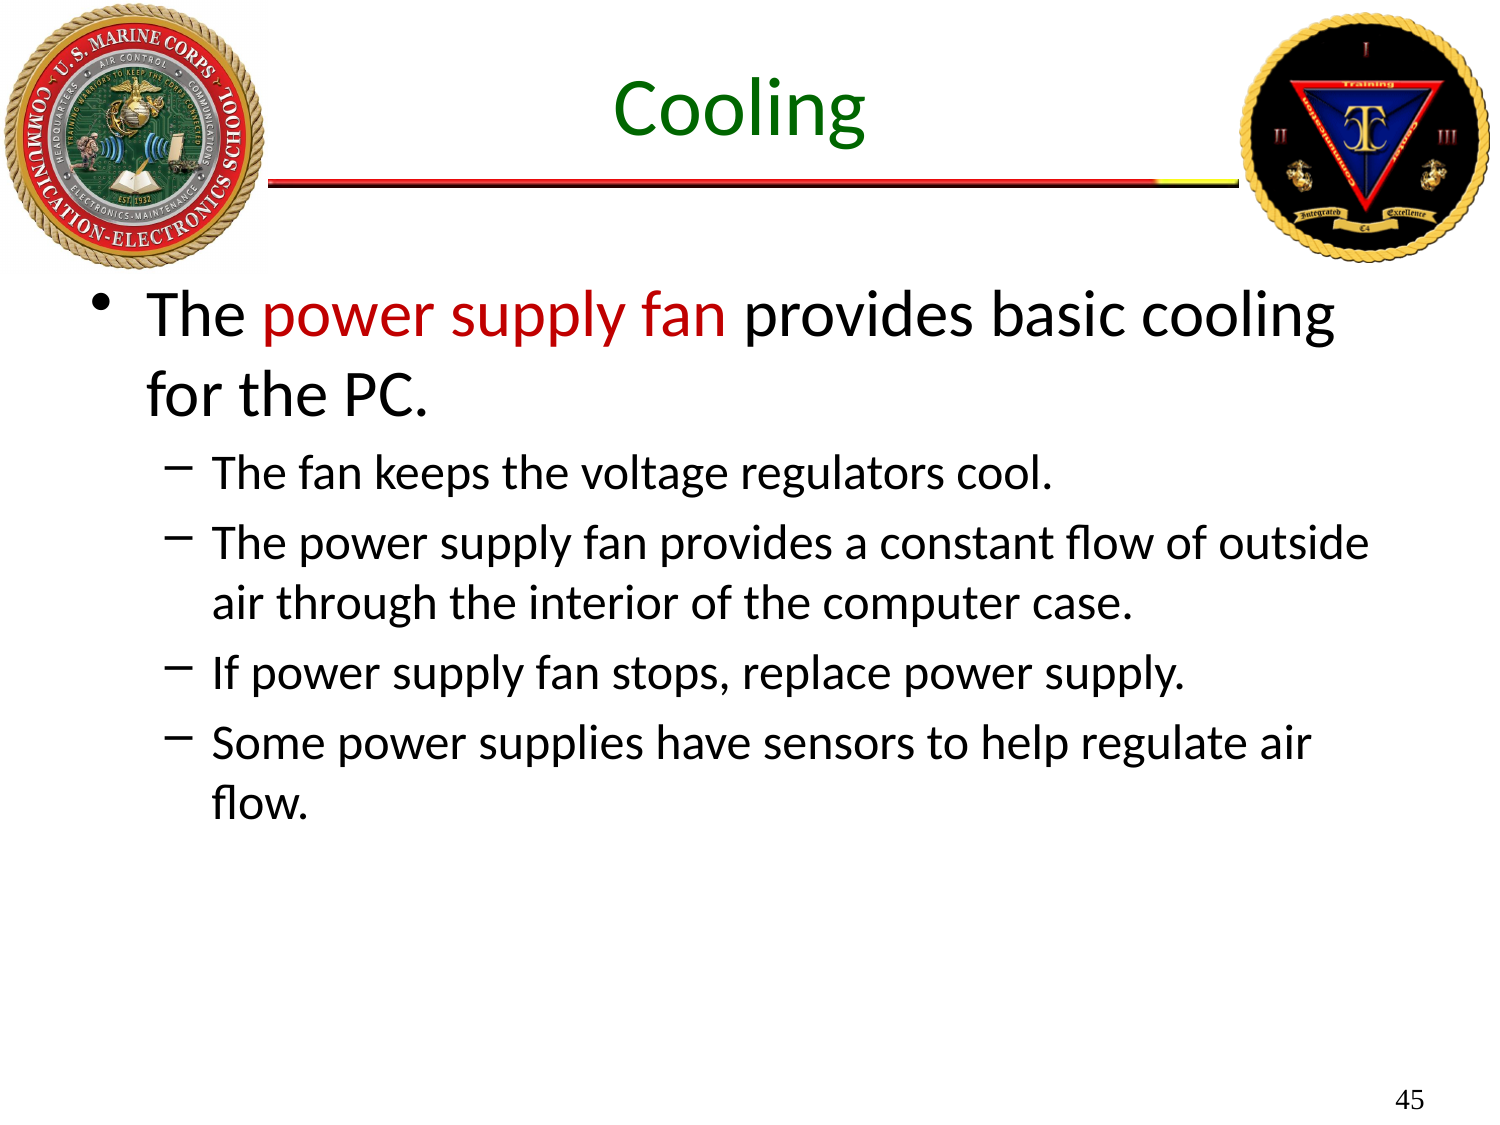

# Cooling
The power supply fan provides basic cooling for the PC.
The fan keeps the voltage regulators cool.
The power supply fan provides a constant flow of outside air through the interior of the computer case.
If power supply fan stops, replace power supply.
Some power supplies have sensors to help regulate air flow.